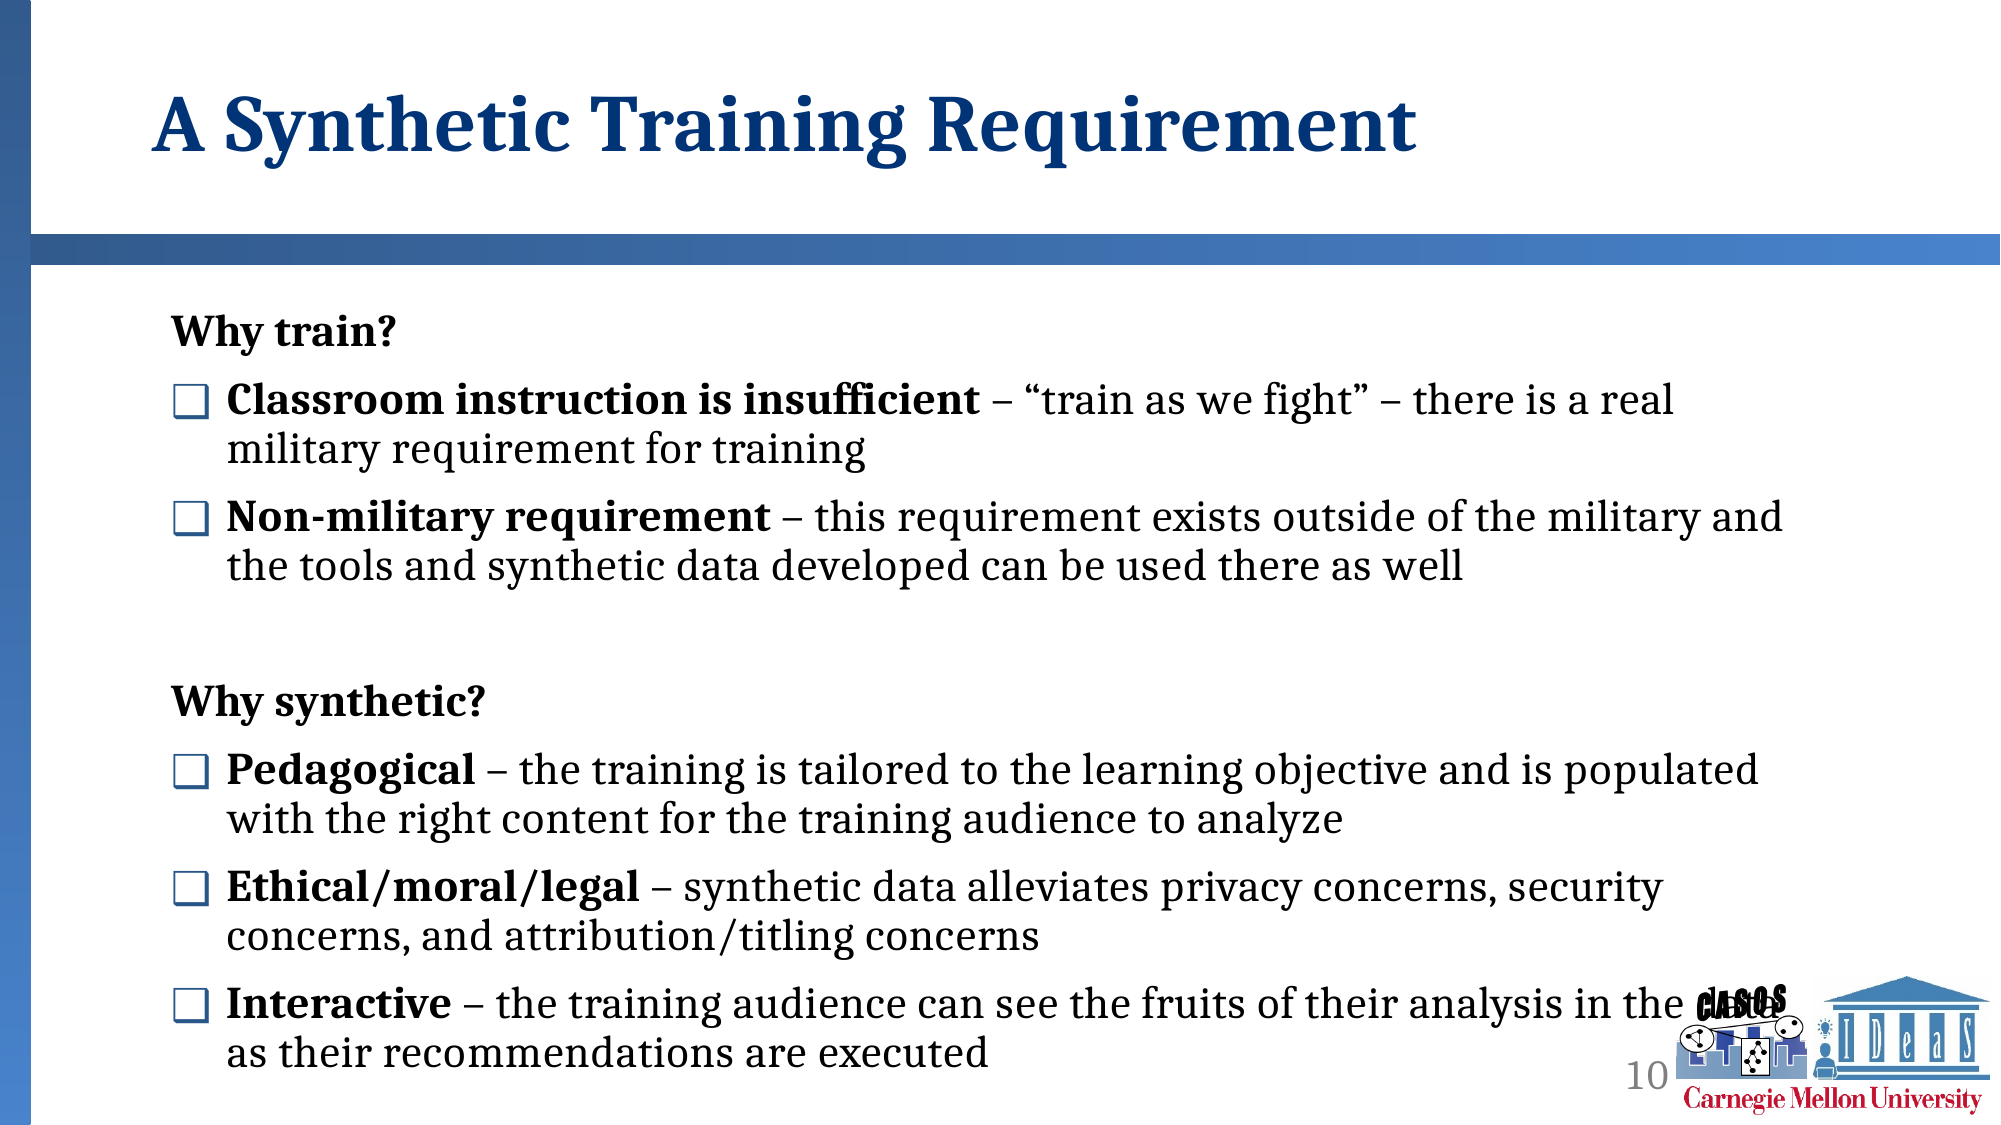

# A Synthetic Training Requirement
Why train?
Classroom instruction is insufficient – “train as we fight” – there is a real military requirement for training
Non-military requirement – this requirement exists outside of the military and the tools and synthetic data developed can be used there as well

Why synthetic?
Pedagogical – the training is tailored to the learning objective and is populated with the right content for the training audience to analyze
Ethical/moral/legal – synthetic data alleviates privacy concerns, security concerns, and attribution/titling concerns
Interactive – the training audience can see the fruits of their analysis in the data as their recommendations are executed

10